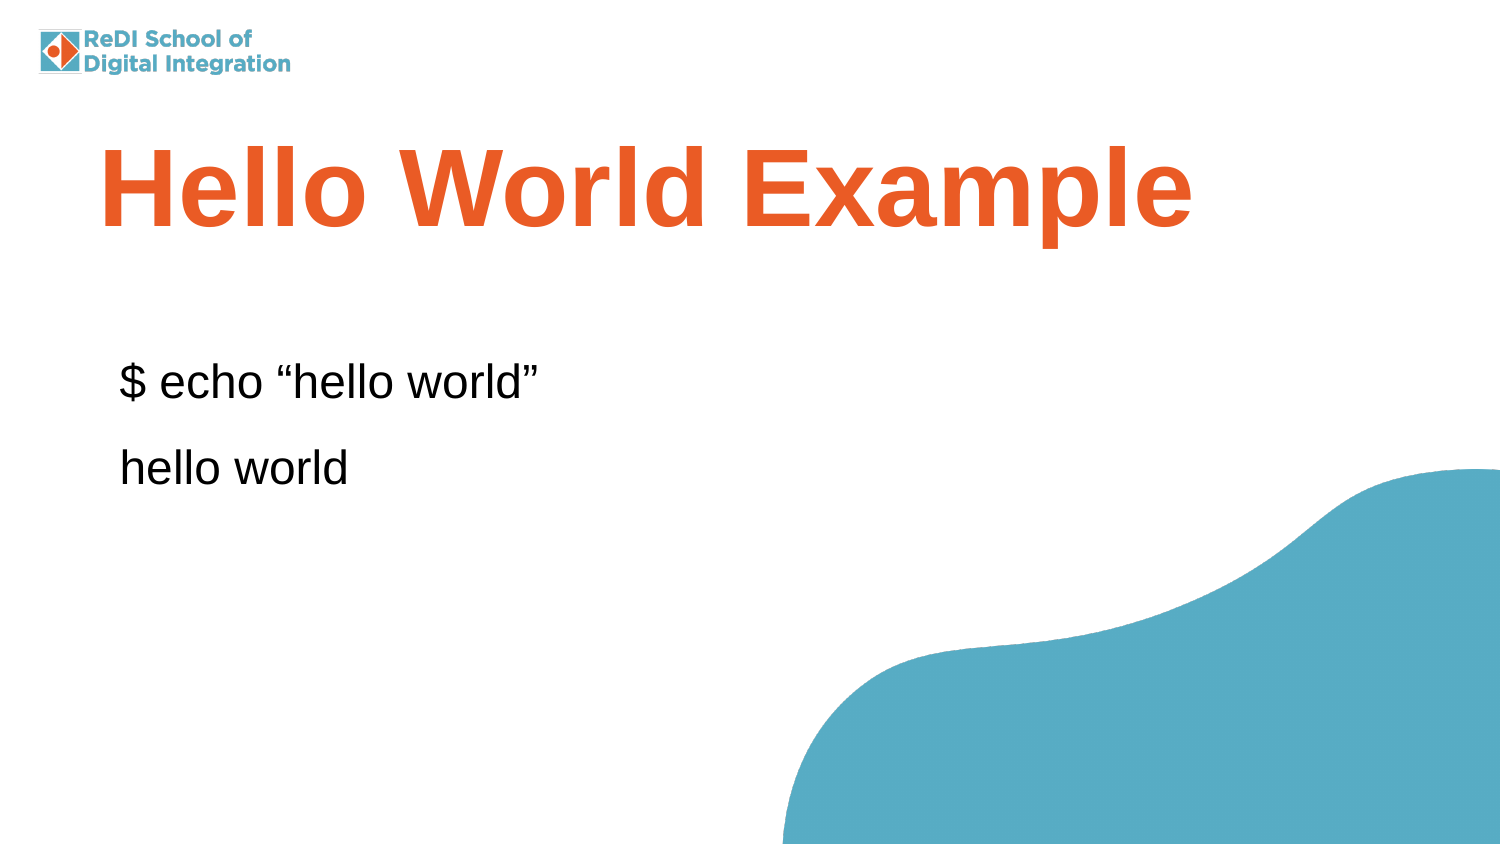

Hello World Example

$ echo “hello world”
hello world